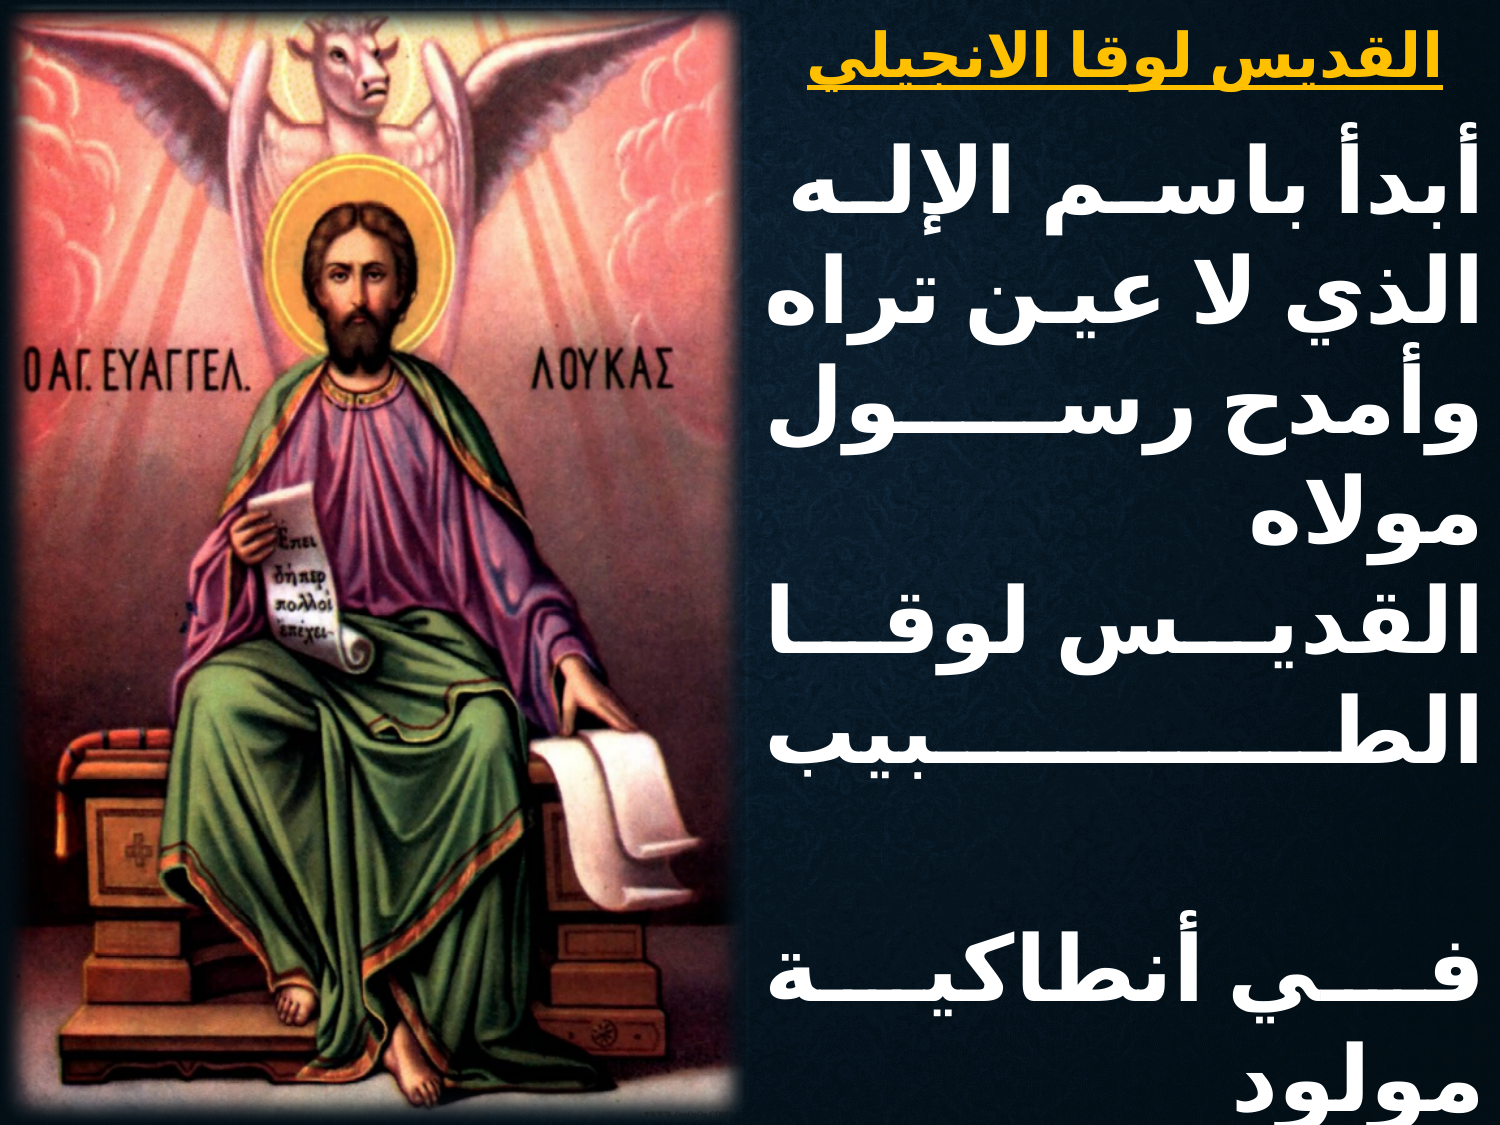

القديس لوقا الانجيلي
أبدأ باسم الإله
الذي لا عين تراه
وأمدح رسول مولاه
القديس لوقا الطبيب
في أنطاكية مولود
هذا الرجل ذا الجود
عبد الرب الودود
القديس لوقا الطبيب